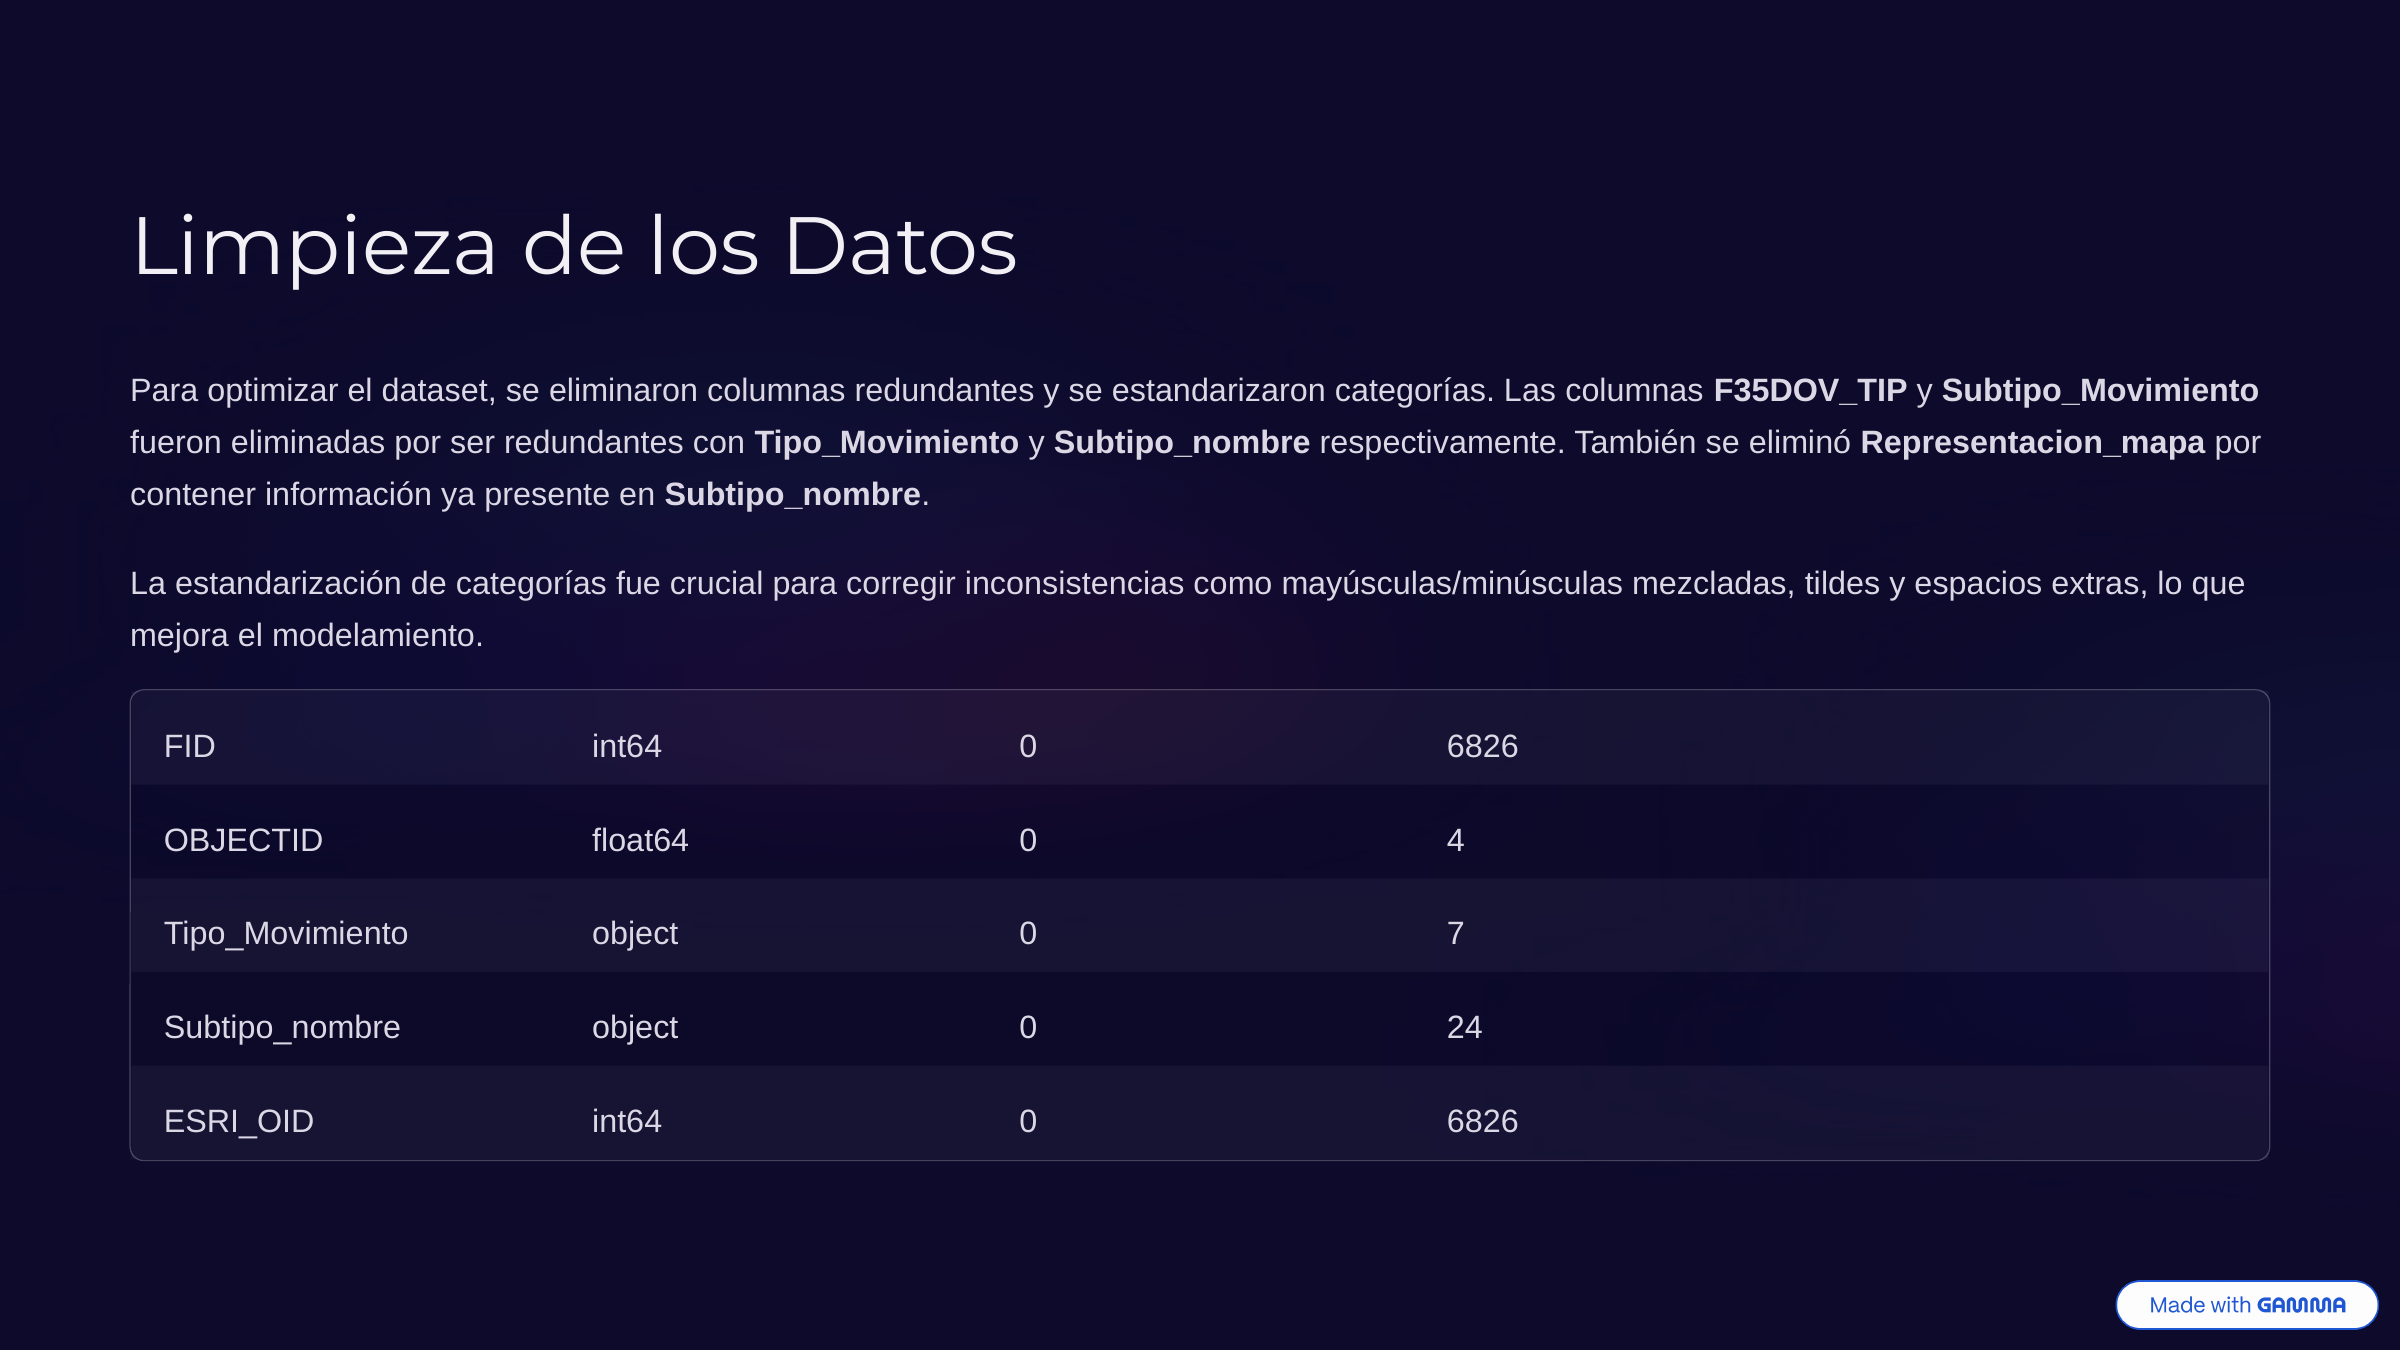

Limpieza de los Datos
Para optimizar el dataset, se eliminaron columnas redundantes y se estandarizaron categorías. Las columnas F35DOV_TIP y Subtipo_Movimiento fueron eliminadas por ser redundantes con Tipo_Movimiento y Subtipo_nombre respectivamente. También se eliminó Representacion_mapa por contener información ya presente en Subtipo_nombre.
La estandarización de categorías fue crucial para corregir inconsistencias como mayúsculas/minúsculas mezcladas, tildes y espacios extras, lo que mejora el modelamiento.

FID
int64
0
6826

OBJECTID
float64
0
4

Tipo_Movimiento
object
0
7

Subtipo_nombre
object
0
24

ESRI_OID
int64
0
6826